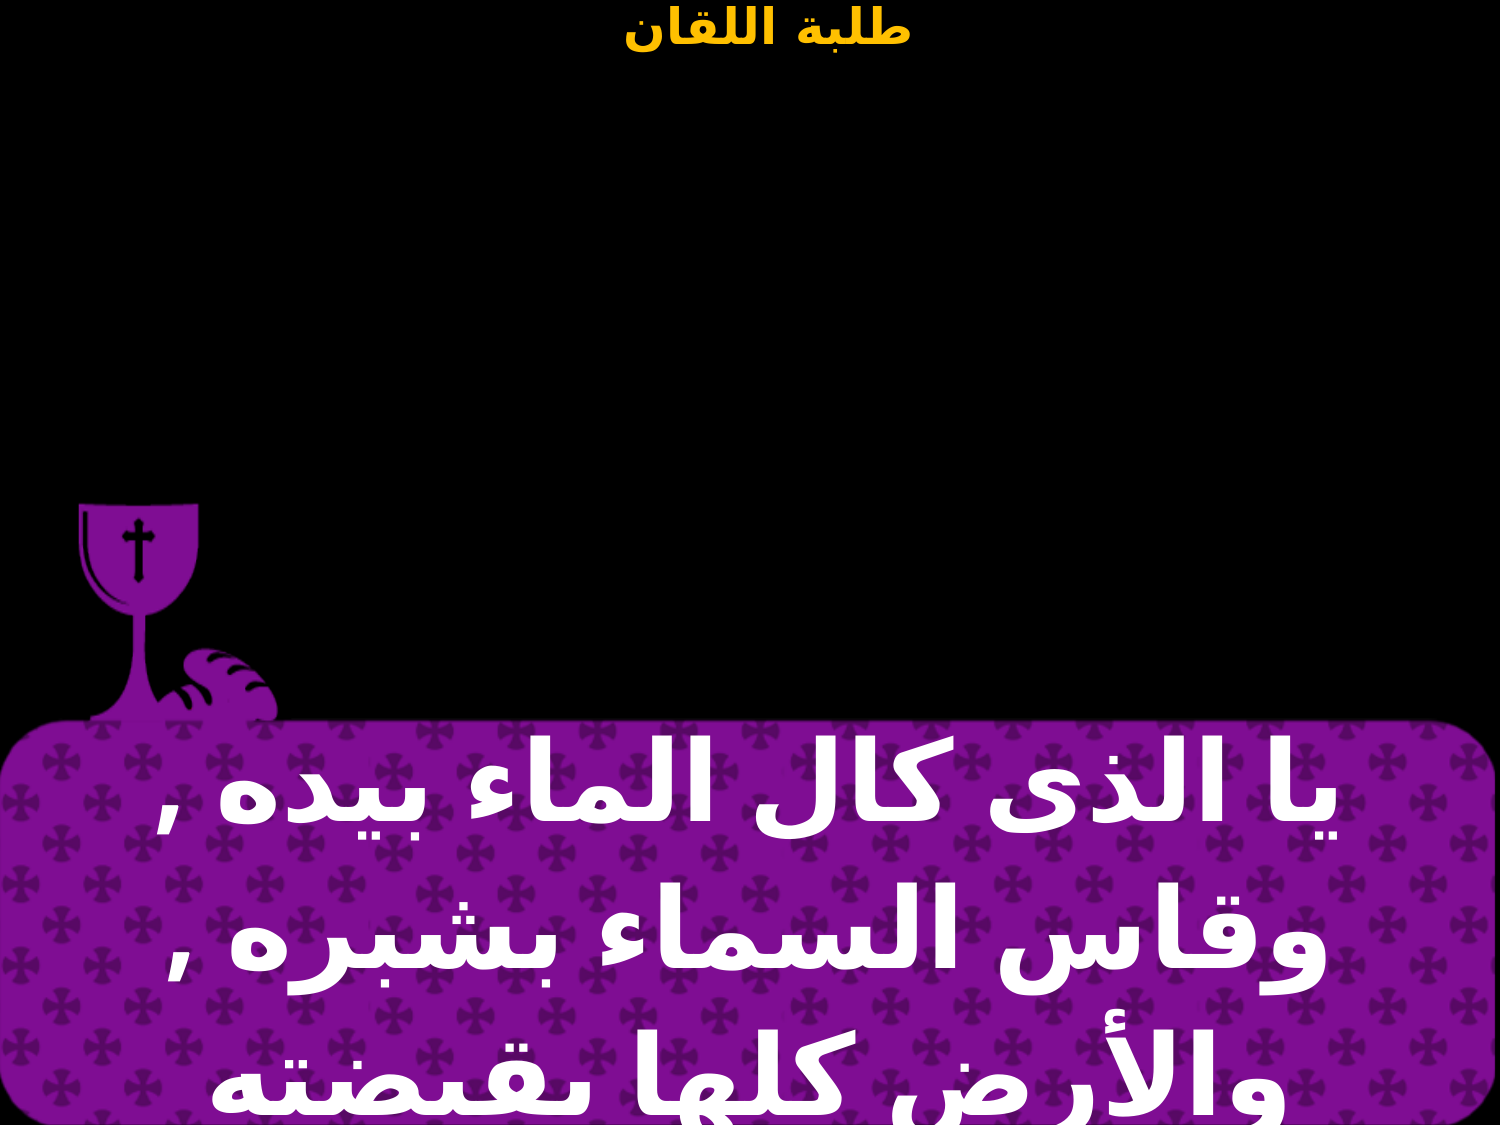

| يا الذى كال الماء بيده , وقاس السماء بشبره , والأرض كلها بقبضته |
| --- |